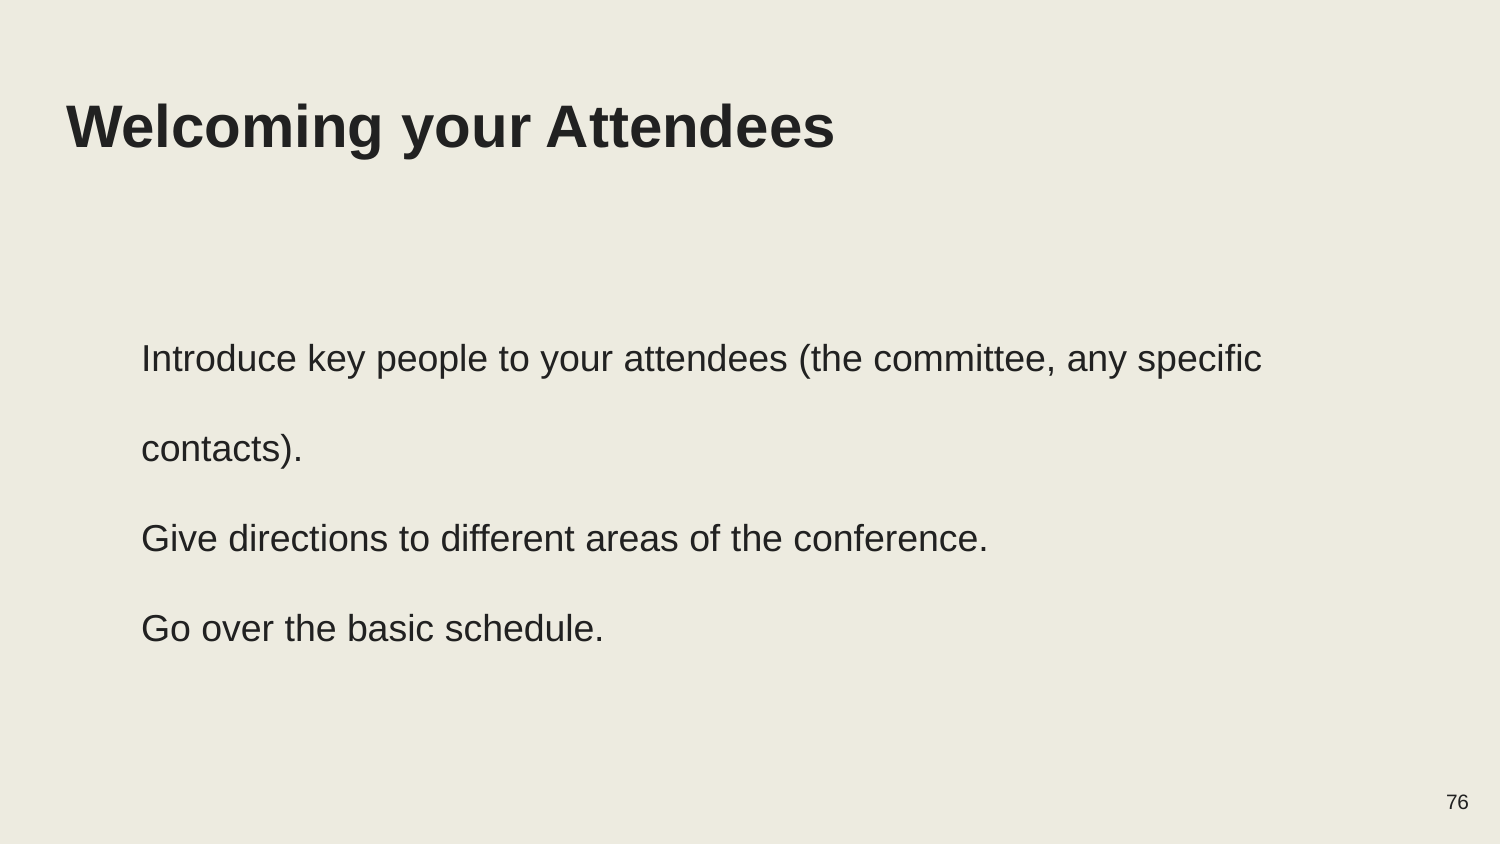

# Welcoming your Attendees
Introduce key people to your attendees (the committee, any specific contacts).
Give directions to different areas of the conference.
Go over the basic schedule.
76